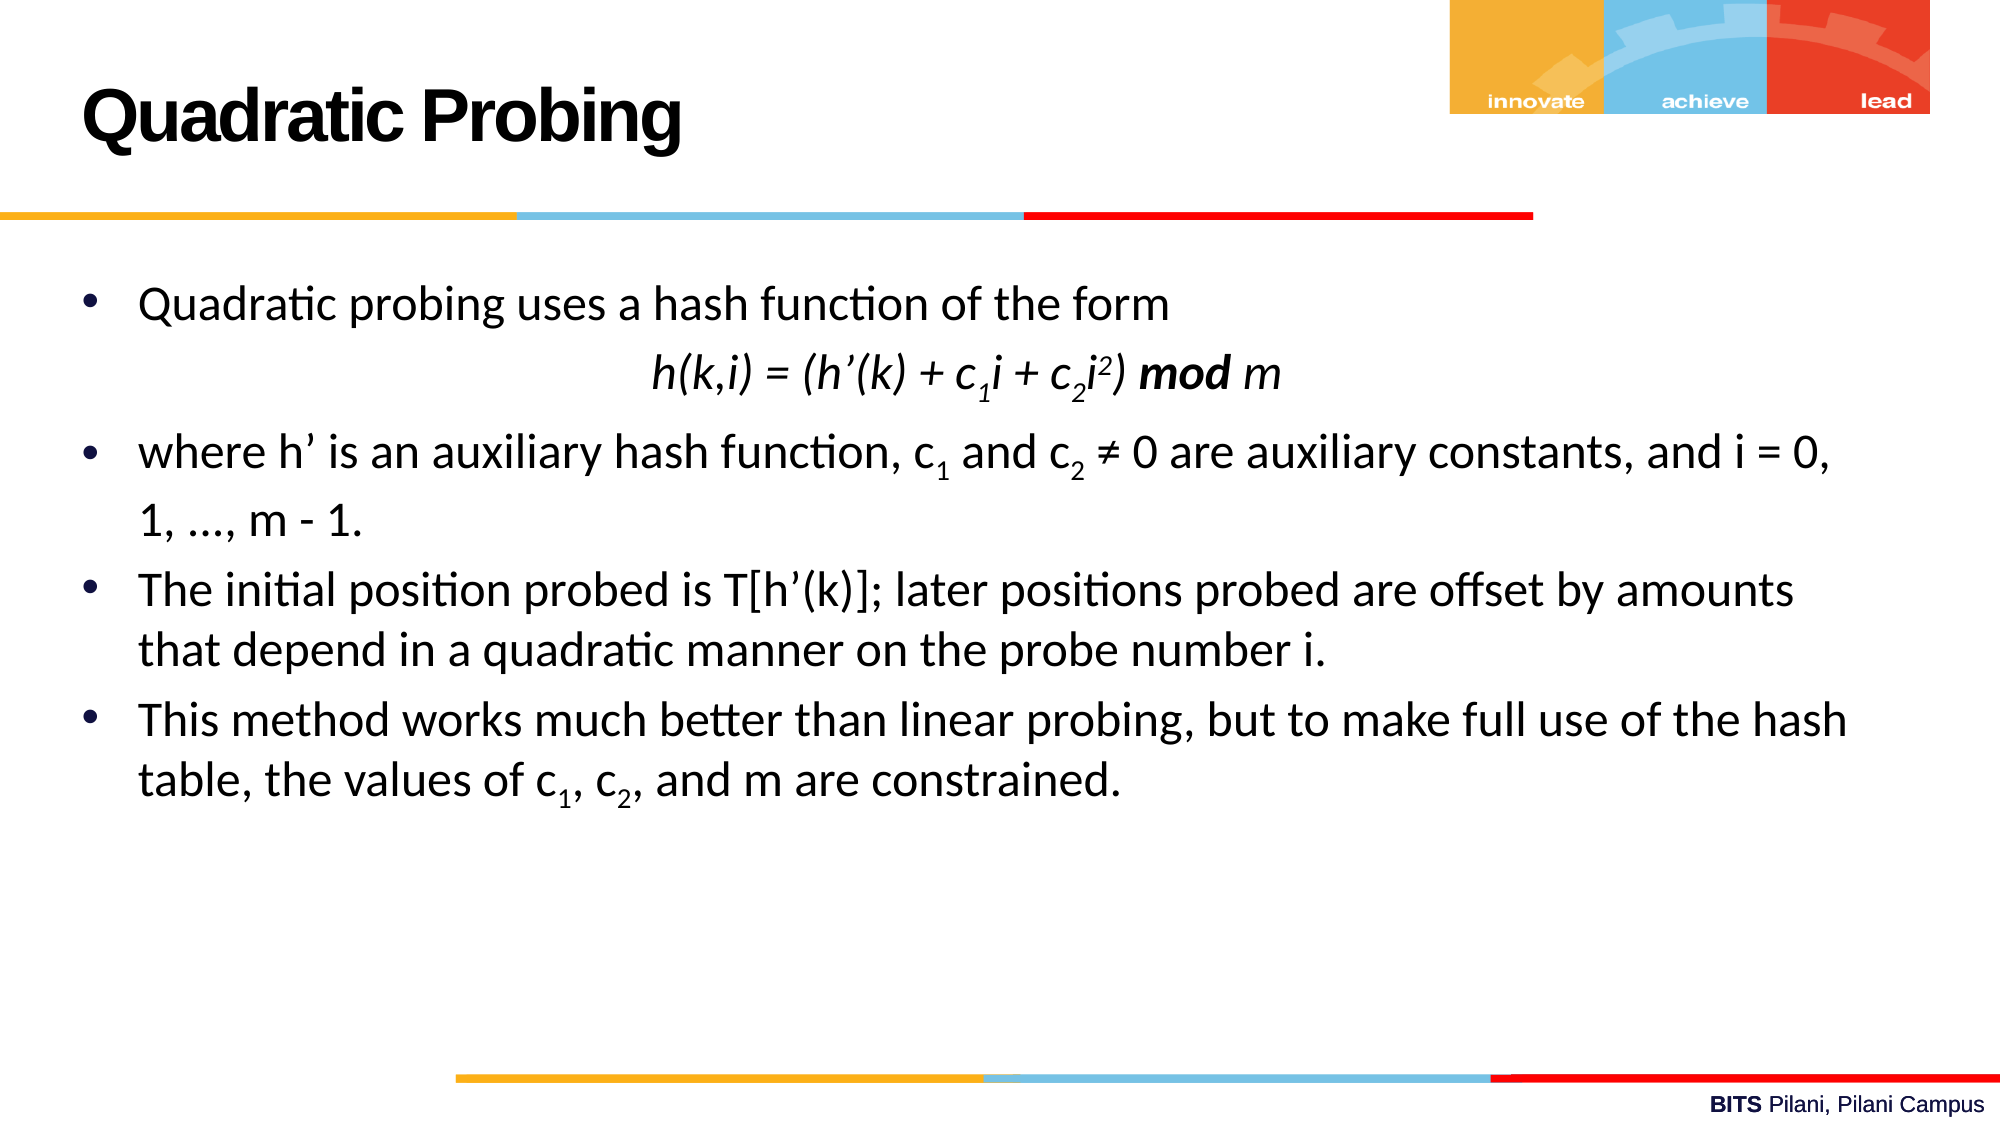

Quadratic Probing
Quadratic probing uses a hash function of the form
h(k,i) = (h’(k) + c1i + c2i2) mod m
where h’ is an auxiliary hash function, c1 and c2 ≠ 0 are auxiliary constants, and i = 0, 1, ..., m - 1.
The initial position probed is T[h’(k)]; later positions probed are offset by amounts that depend in a quadratic manner on the probe number i.
This method works much better than linear probing, but to make full use of the hash table, the values of c1, c2, and m are constrained.